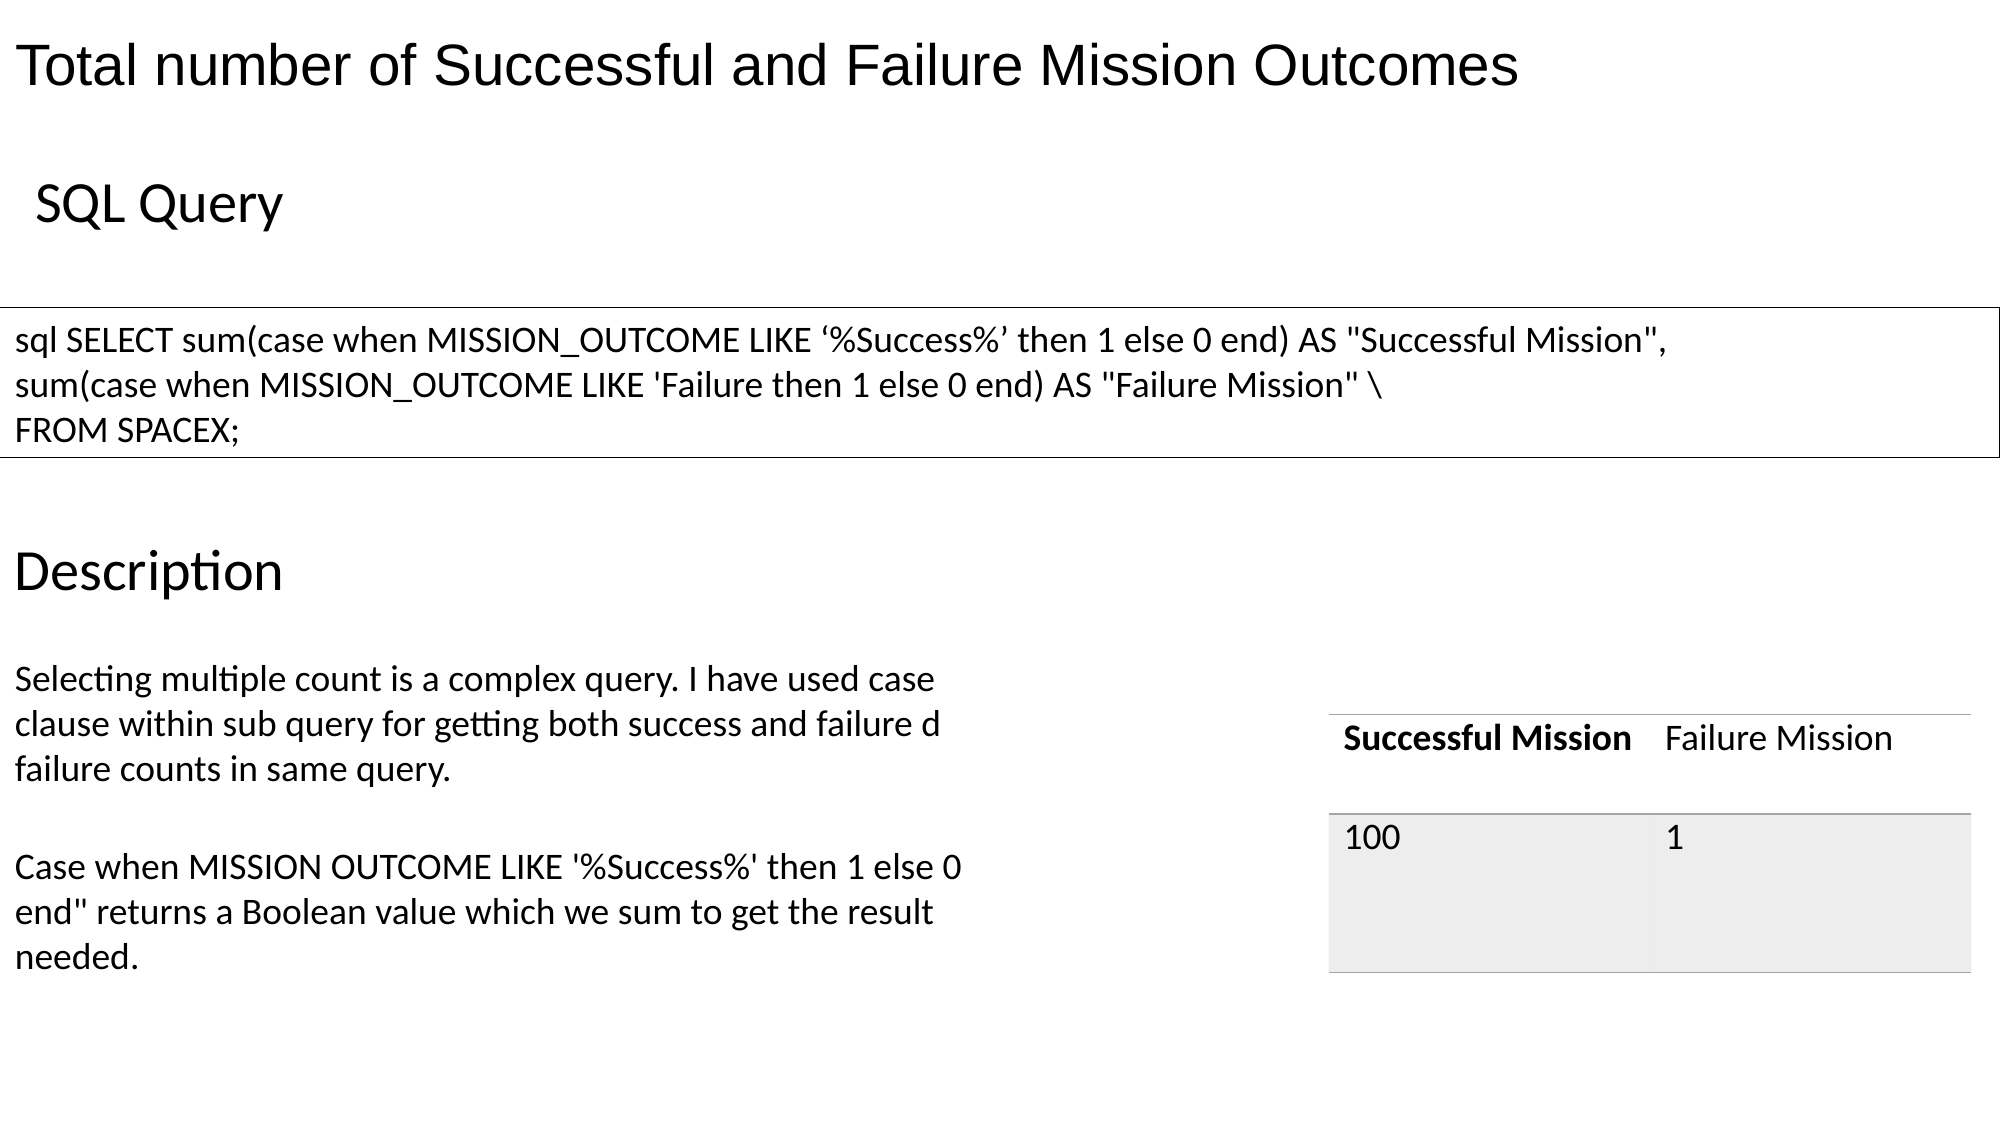

Total number of Successful and Failure Mission Outcomes
SQL Query
sql SELECT sum(case when MISSION_OUTCOME LIKE ‘%Success%’ then 1 else 0 end) AS "Successful Mission",
sum(case when MISSION_OUTCOME LIKE 'Failure then 1 else 0 end) AS "Failure Mission" \
FROM SPACEX;
Description
Selecting multiple count is a complex query. I have used case clause within sub query for getting both success and failure d failure counts in same query.
| Successful Mission | Failure Mission |
| --- | --- |
| 100 | 1 |
Case when MISSION OUTCOME LIKE '%Success%' then 1 else 0 end" returns a Boolean value which we sum to get the result needed.